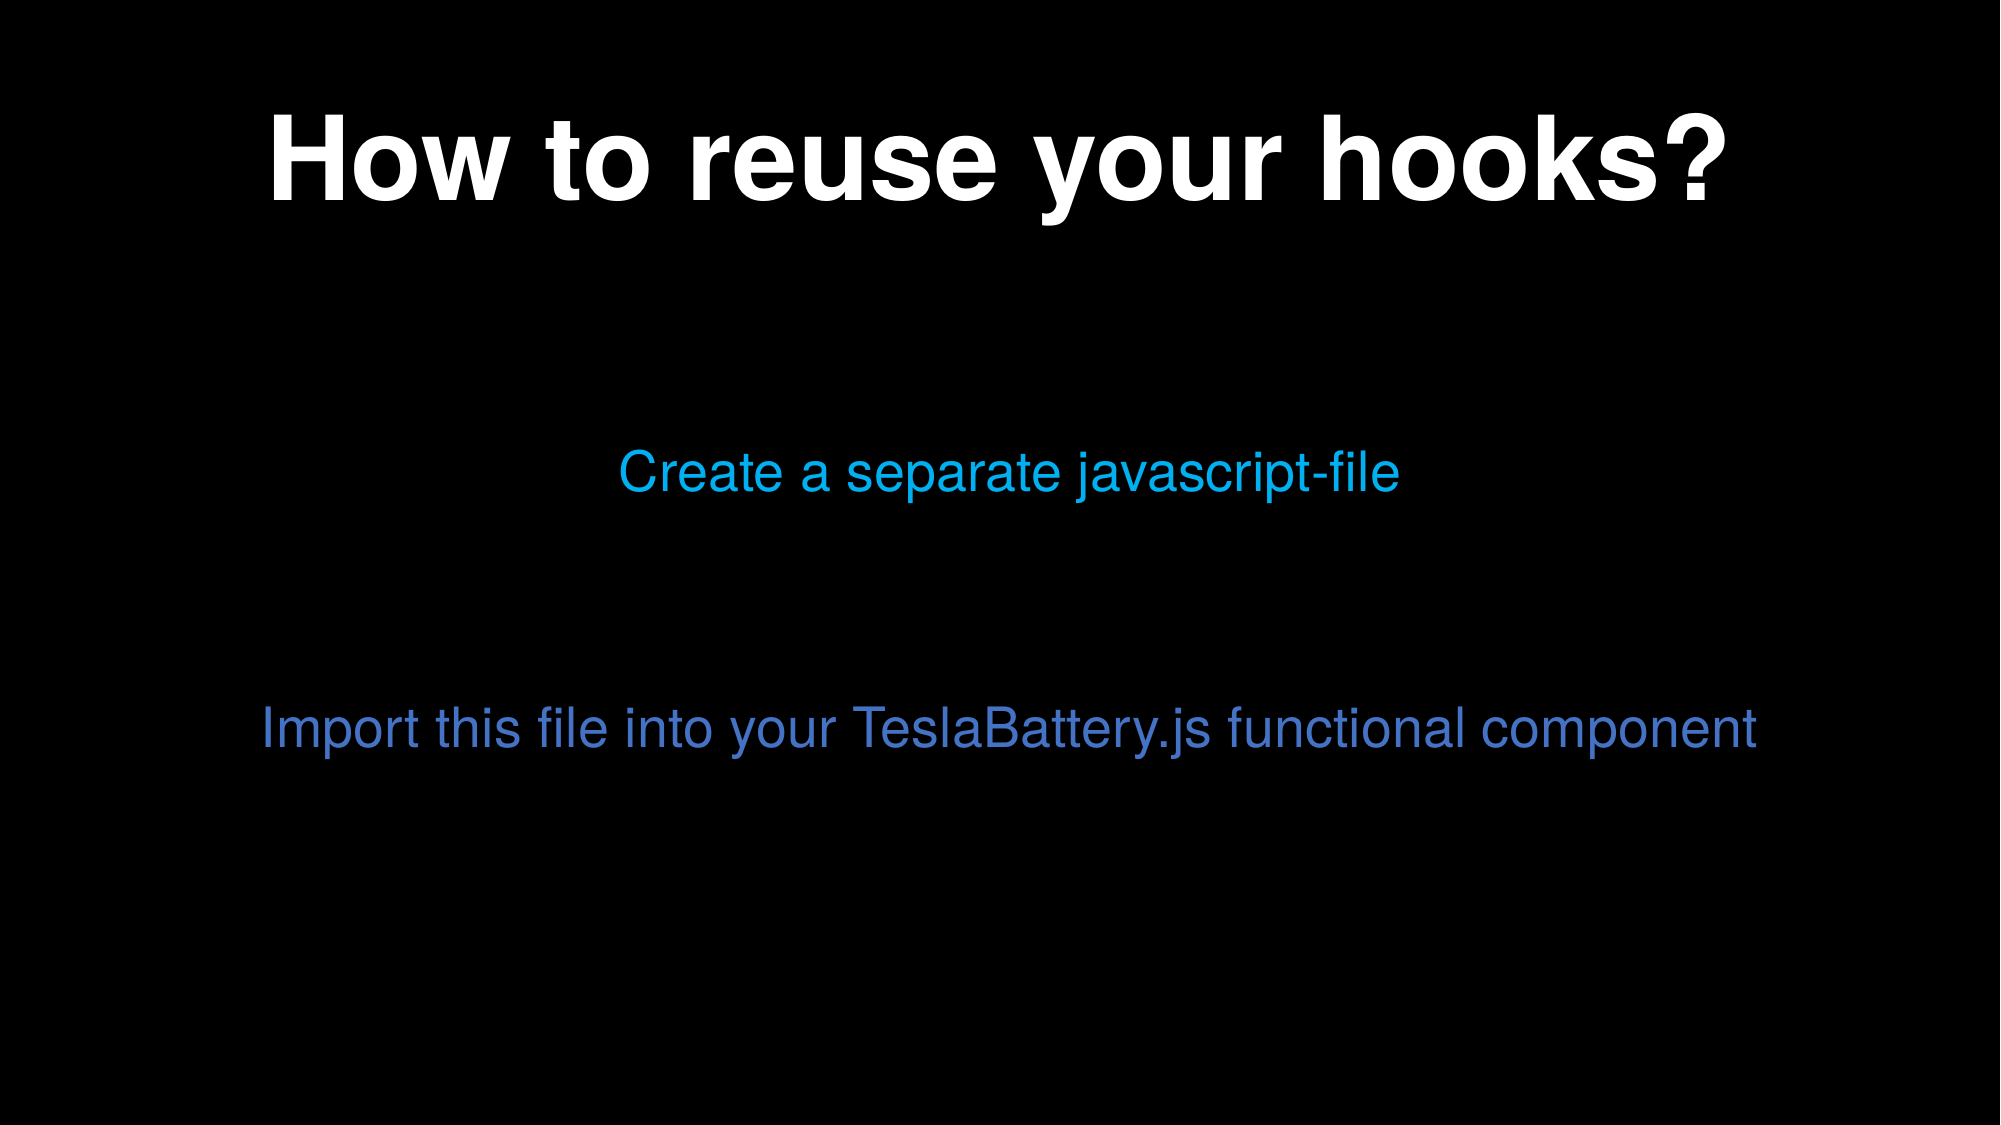

# How to reuse your hooks?
Create a separate javascript-file

Import this file into your TeslaBattery.js functional component